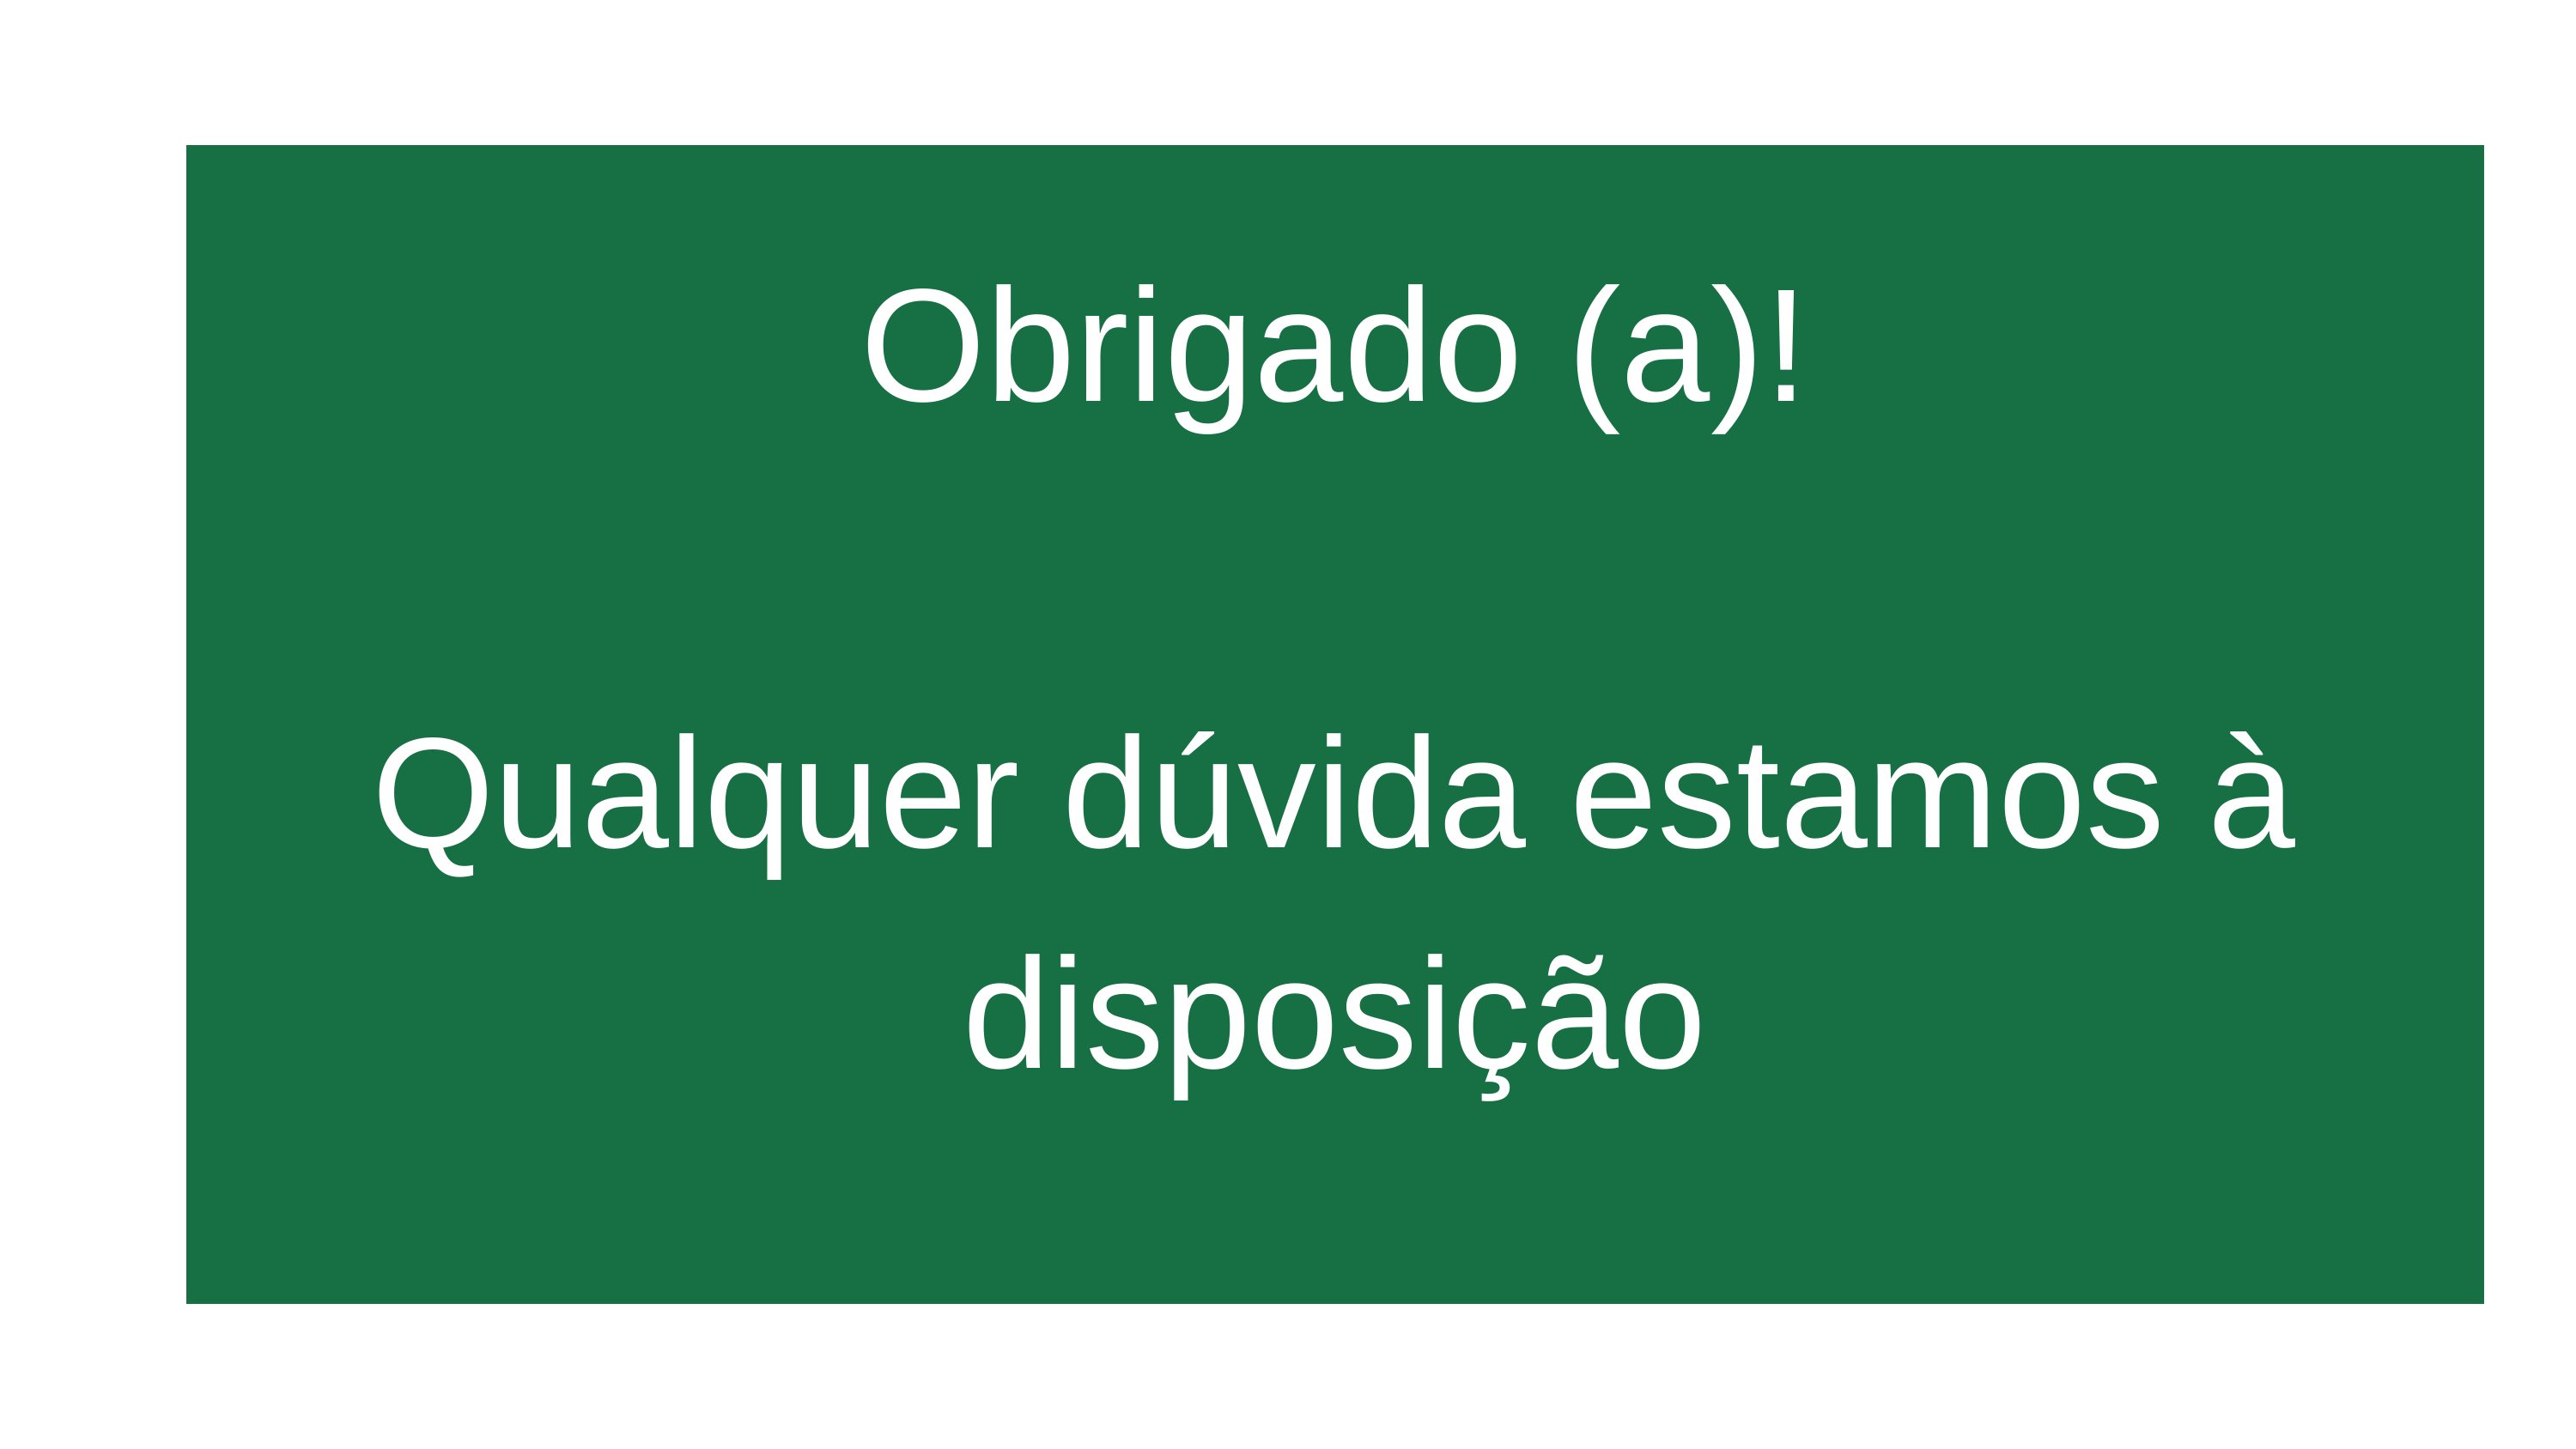

Obrigado (a)!

Qualquer dúvida estamos à disposição